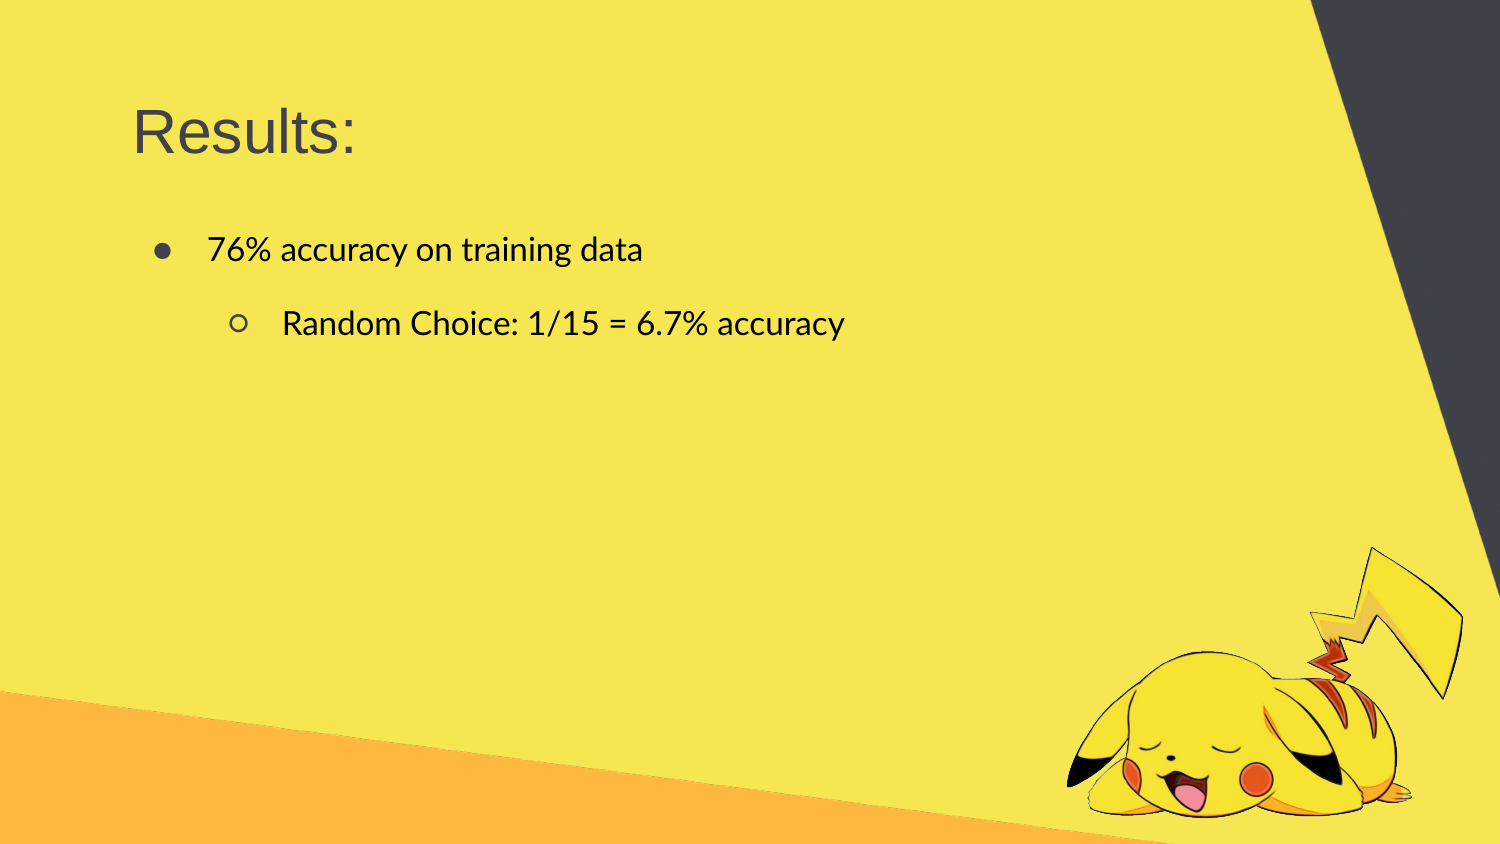

# Results:

76% accuracy on training data
Random Choice: 1/15 = 6.7% accuracy